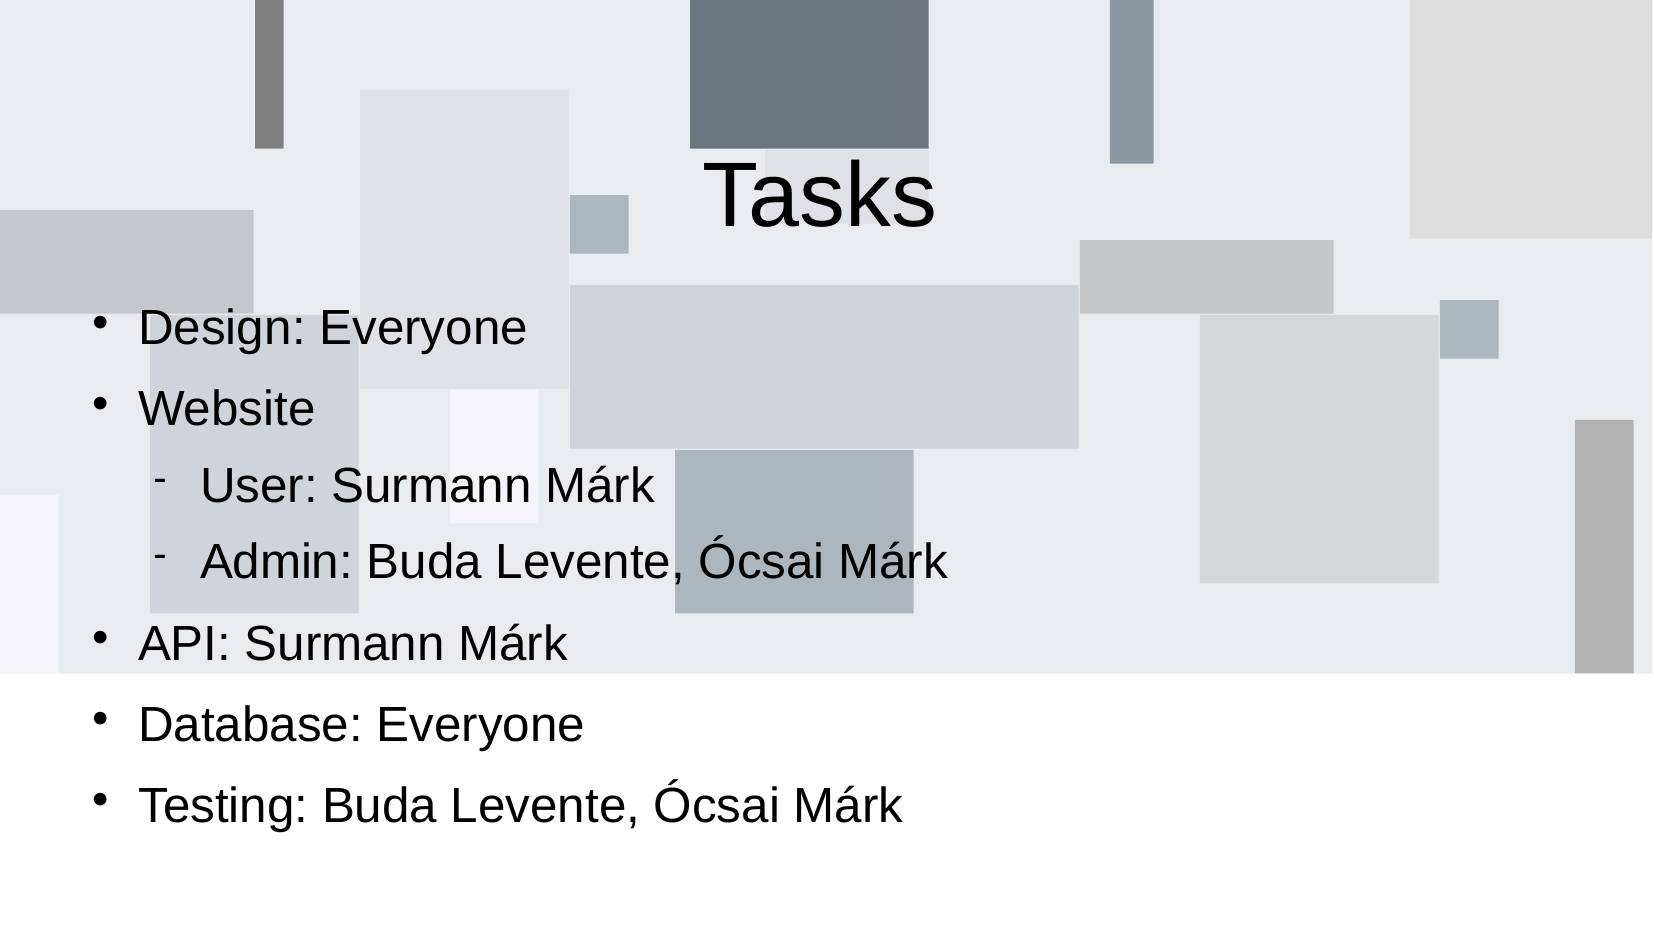

Tasks
# Design: Everyone
Website
User: Surmann Márk
Admin: Buda Levente, Ócsai Márk
API: Surmann Márk
Database: Everyone
Testing: Buda Levente, Ócsai Márk